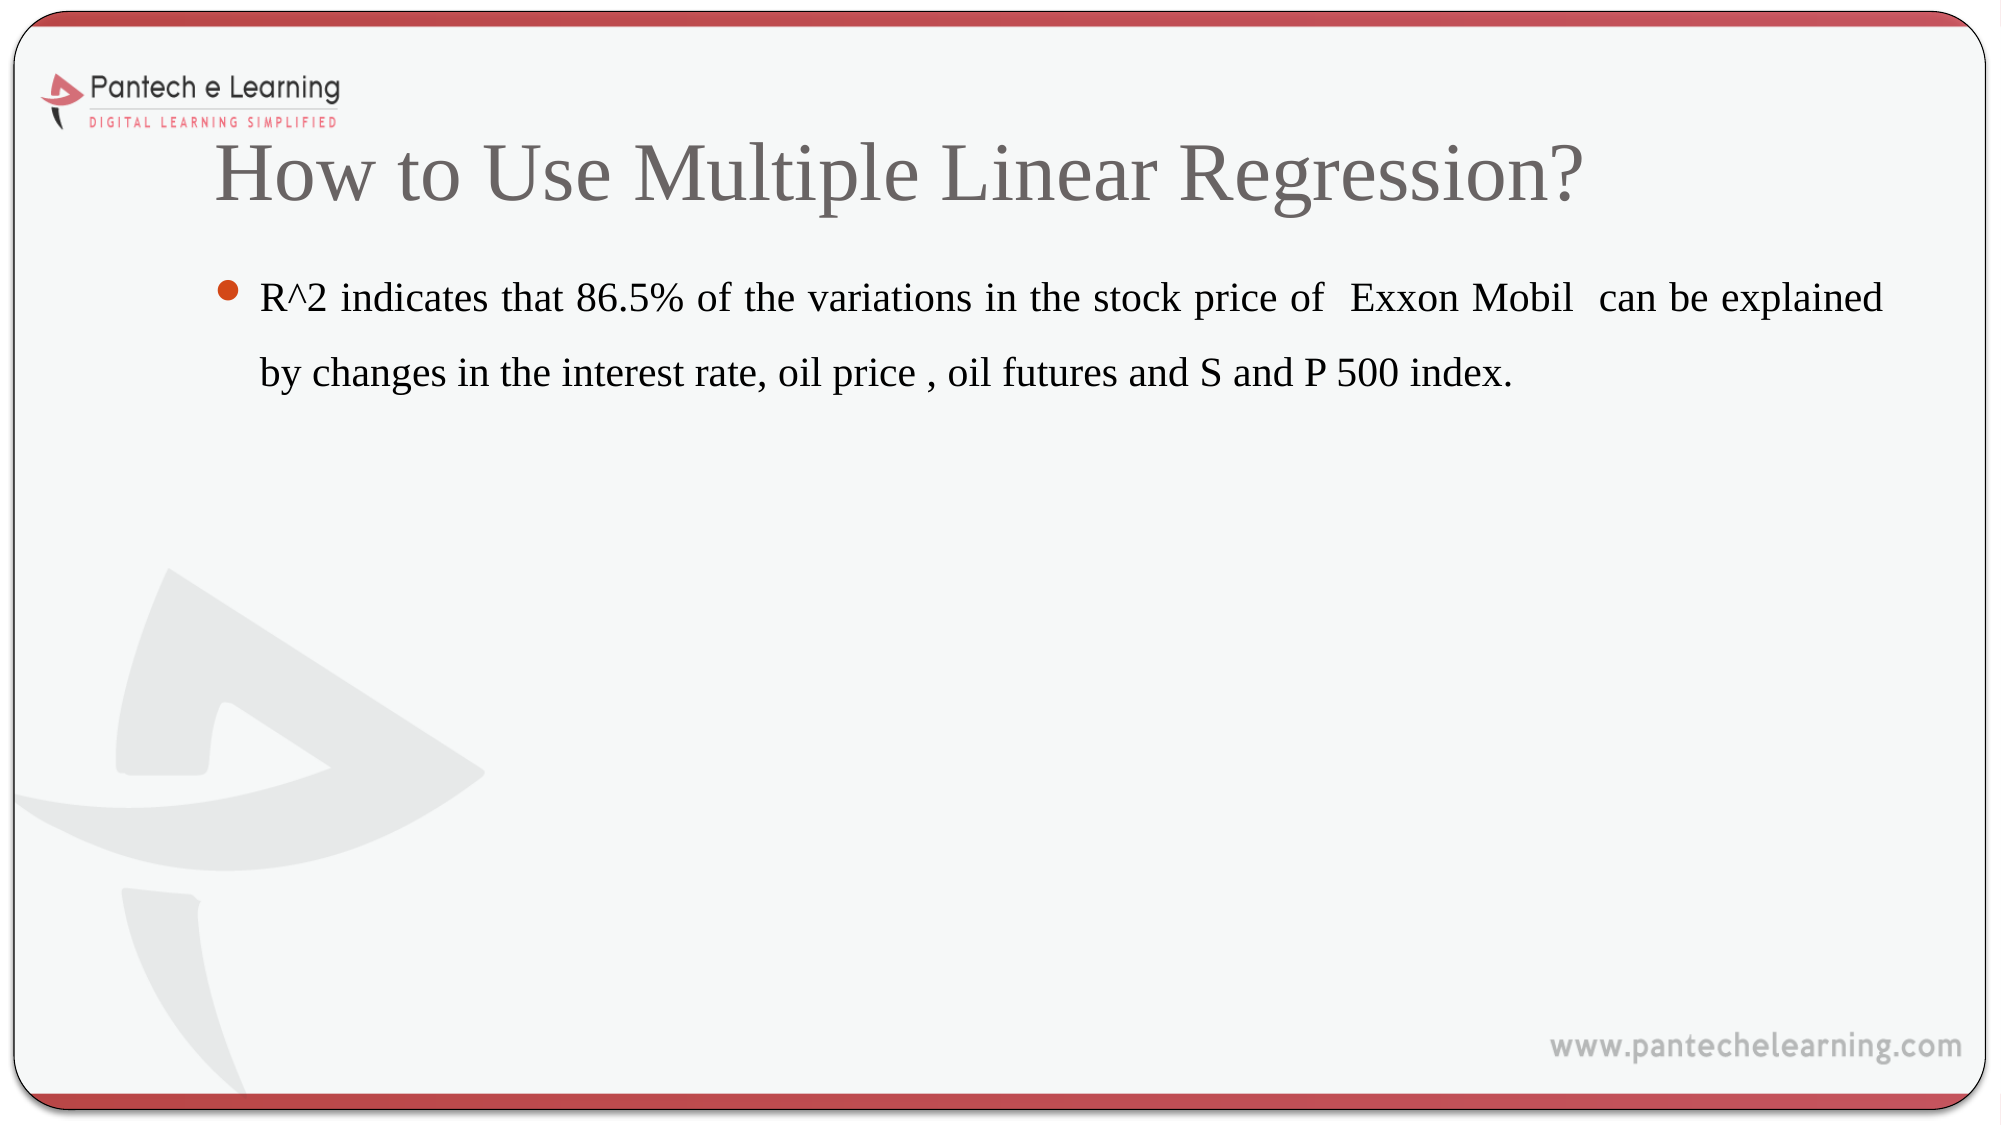

# How to Use Multiple Linear Regression?
R^2 indicates that 86.5% of the variations in the stock price of  Exxon Mobil  can be explained by changes in the interest rate, oil price , oil futures and S and P 500 index.